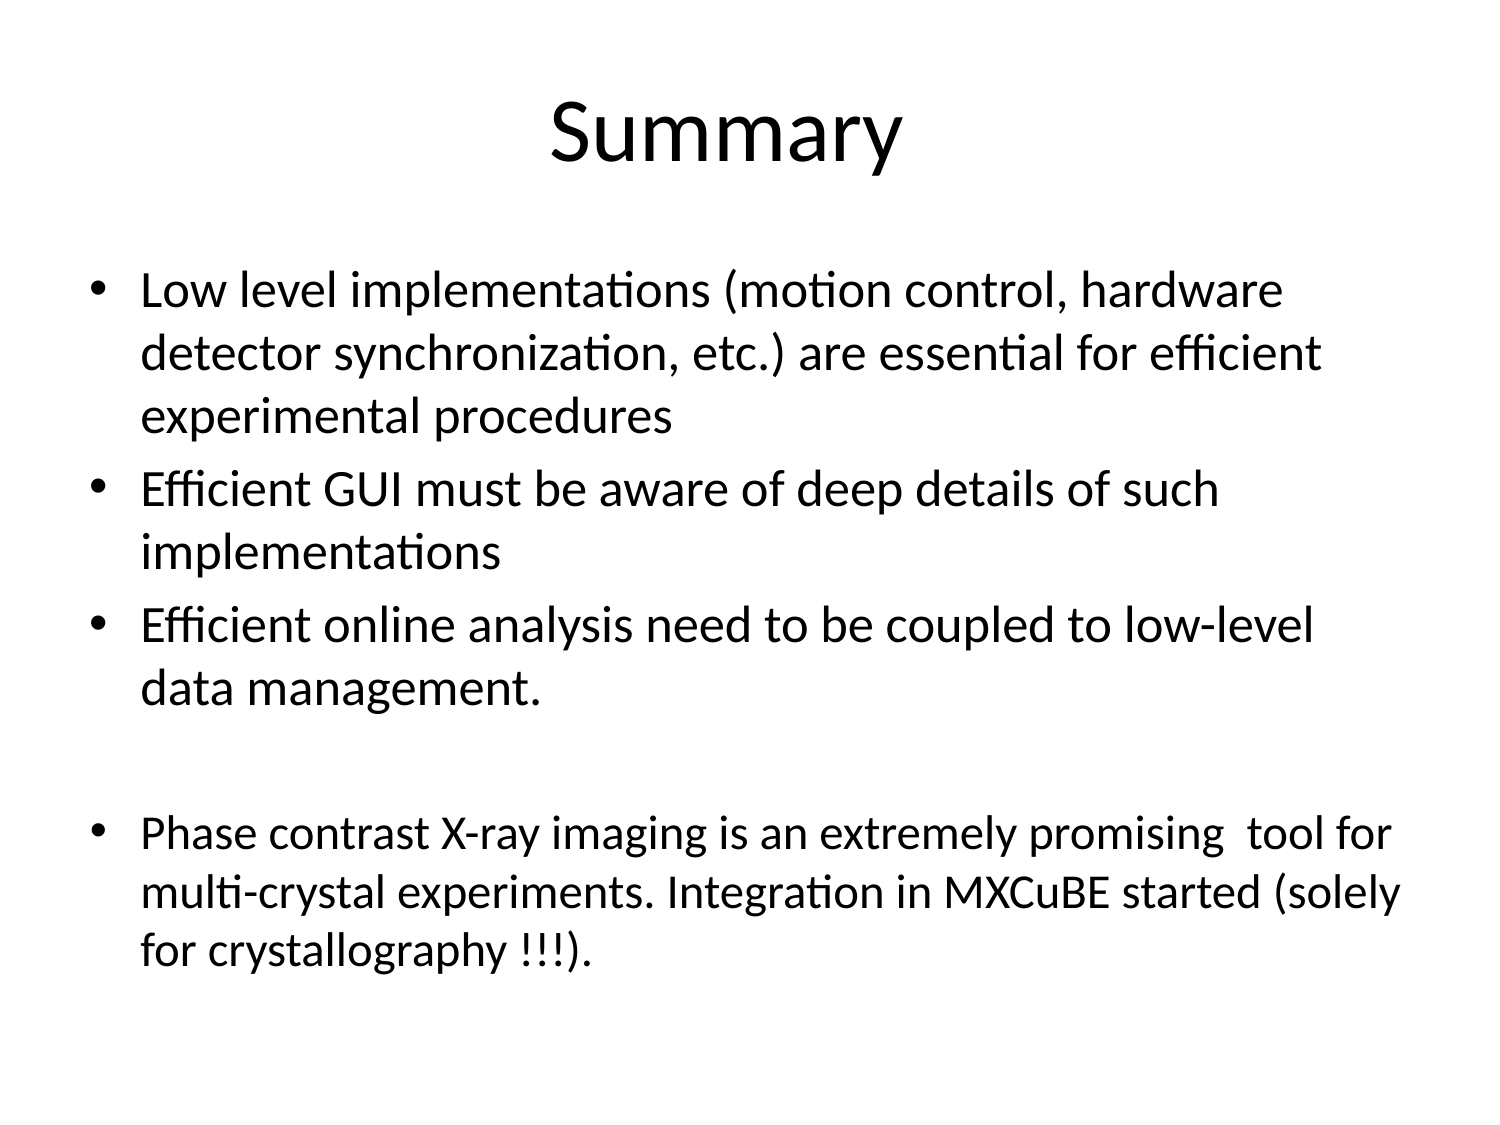

Summary
Low level implementations (motion control, hardware detector synchronization, etc.) are essential for efficient experimental procedures
Efficient GUI must be aware of deep details of such implementations
Efficient online analysis need to be coupled to low-level data management.

Phase contrast X-ray imaging is an extremely promising  tool for multi-crystal experiments. Integration in MXCuBE started (solely for crystallography !!!).